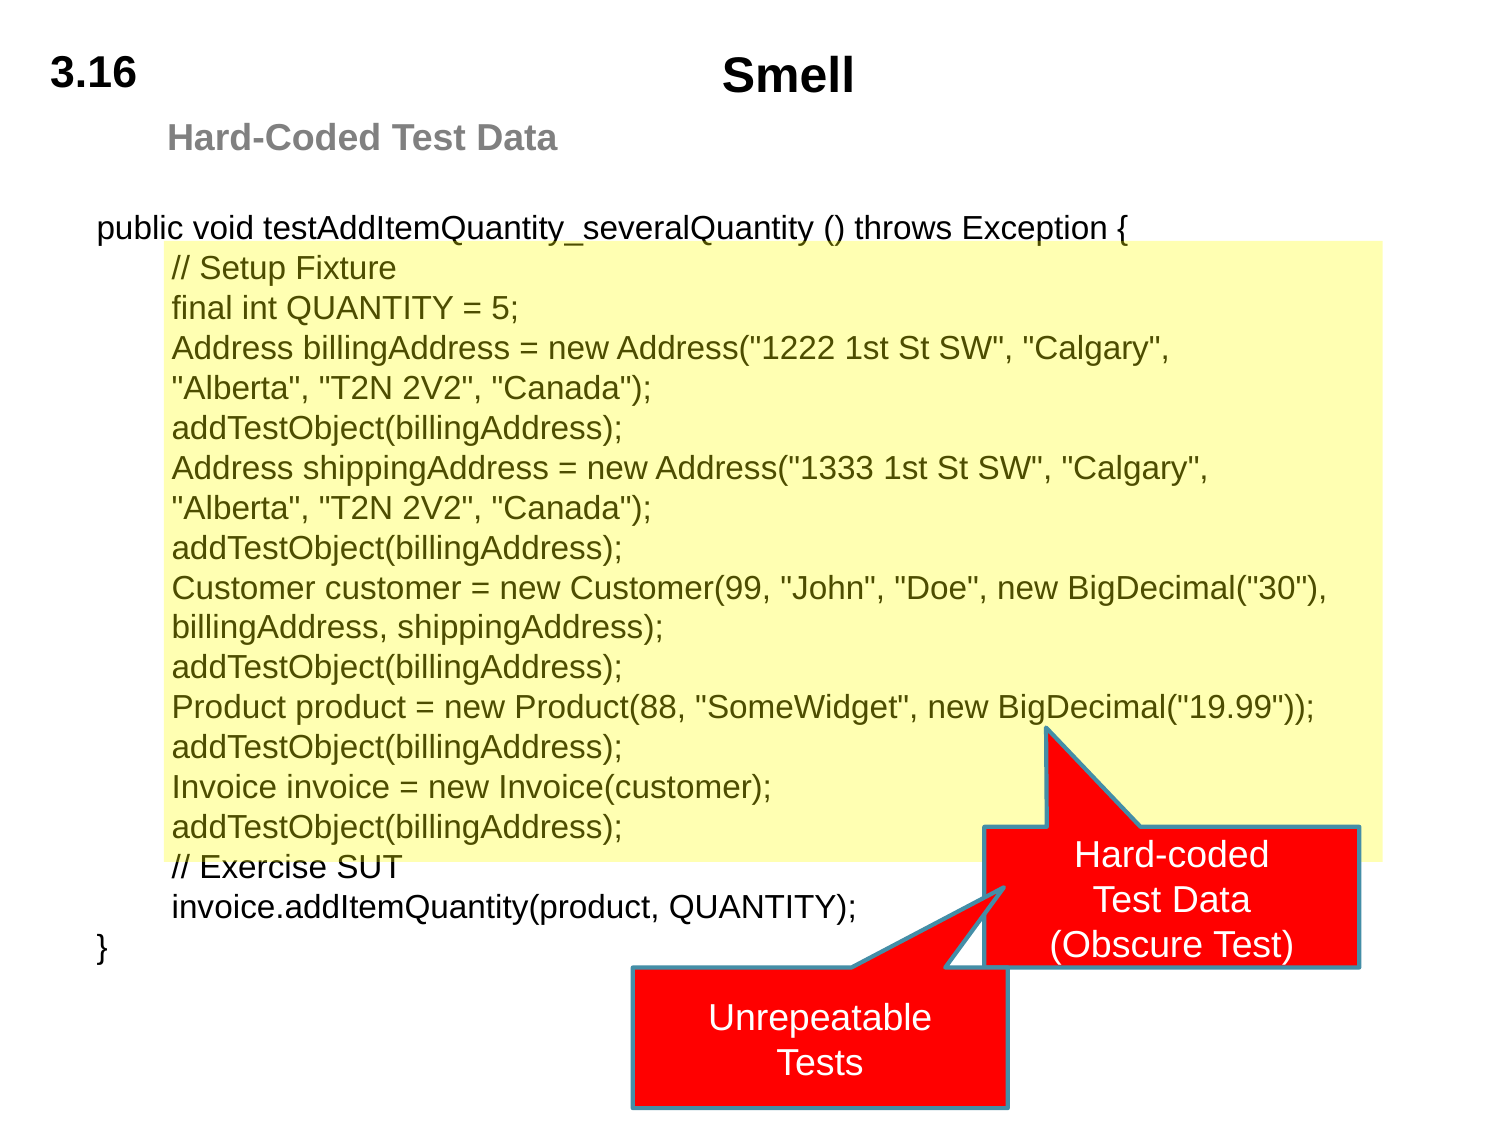

3.16
# Smell
Hard-Coded Test Data
public void testAddItemQuantity_severalQuantity () throws Exception {
// Setup Fixture
final int QUANTITY = 5;
Address billingAddress = new Address("1222 1st St SW", "Calgary",
"Alberta", "T2N 2V2", "Canada");
addTestObject(billingAddress);
Address shippingAddress = new Address("1333 1st St SW", "Calgary",
"Alberta", "T2N 2V2", "Canada");
addTestObject(billingAddress);
Customer customer = new Customer(99, "John", "Doe", new BigDecimal("30"),
billingAddress, shippingAddress);
addTestObject(billingAddress);
Product product = new Product(88, "SomeWidget", new BigDecimal("19.99"));
addTestObject(billingAddress);
Invoice invoice = new Invoice(customer);
addTestObject(billingAddress);
// Exercise SUT
invoice.addItemQuantity(product, QUANTITY);
}

Hard-coded
Test Data
(Obscure Test)
Unrepeatable
Tests